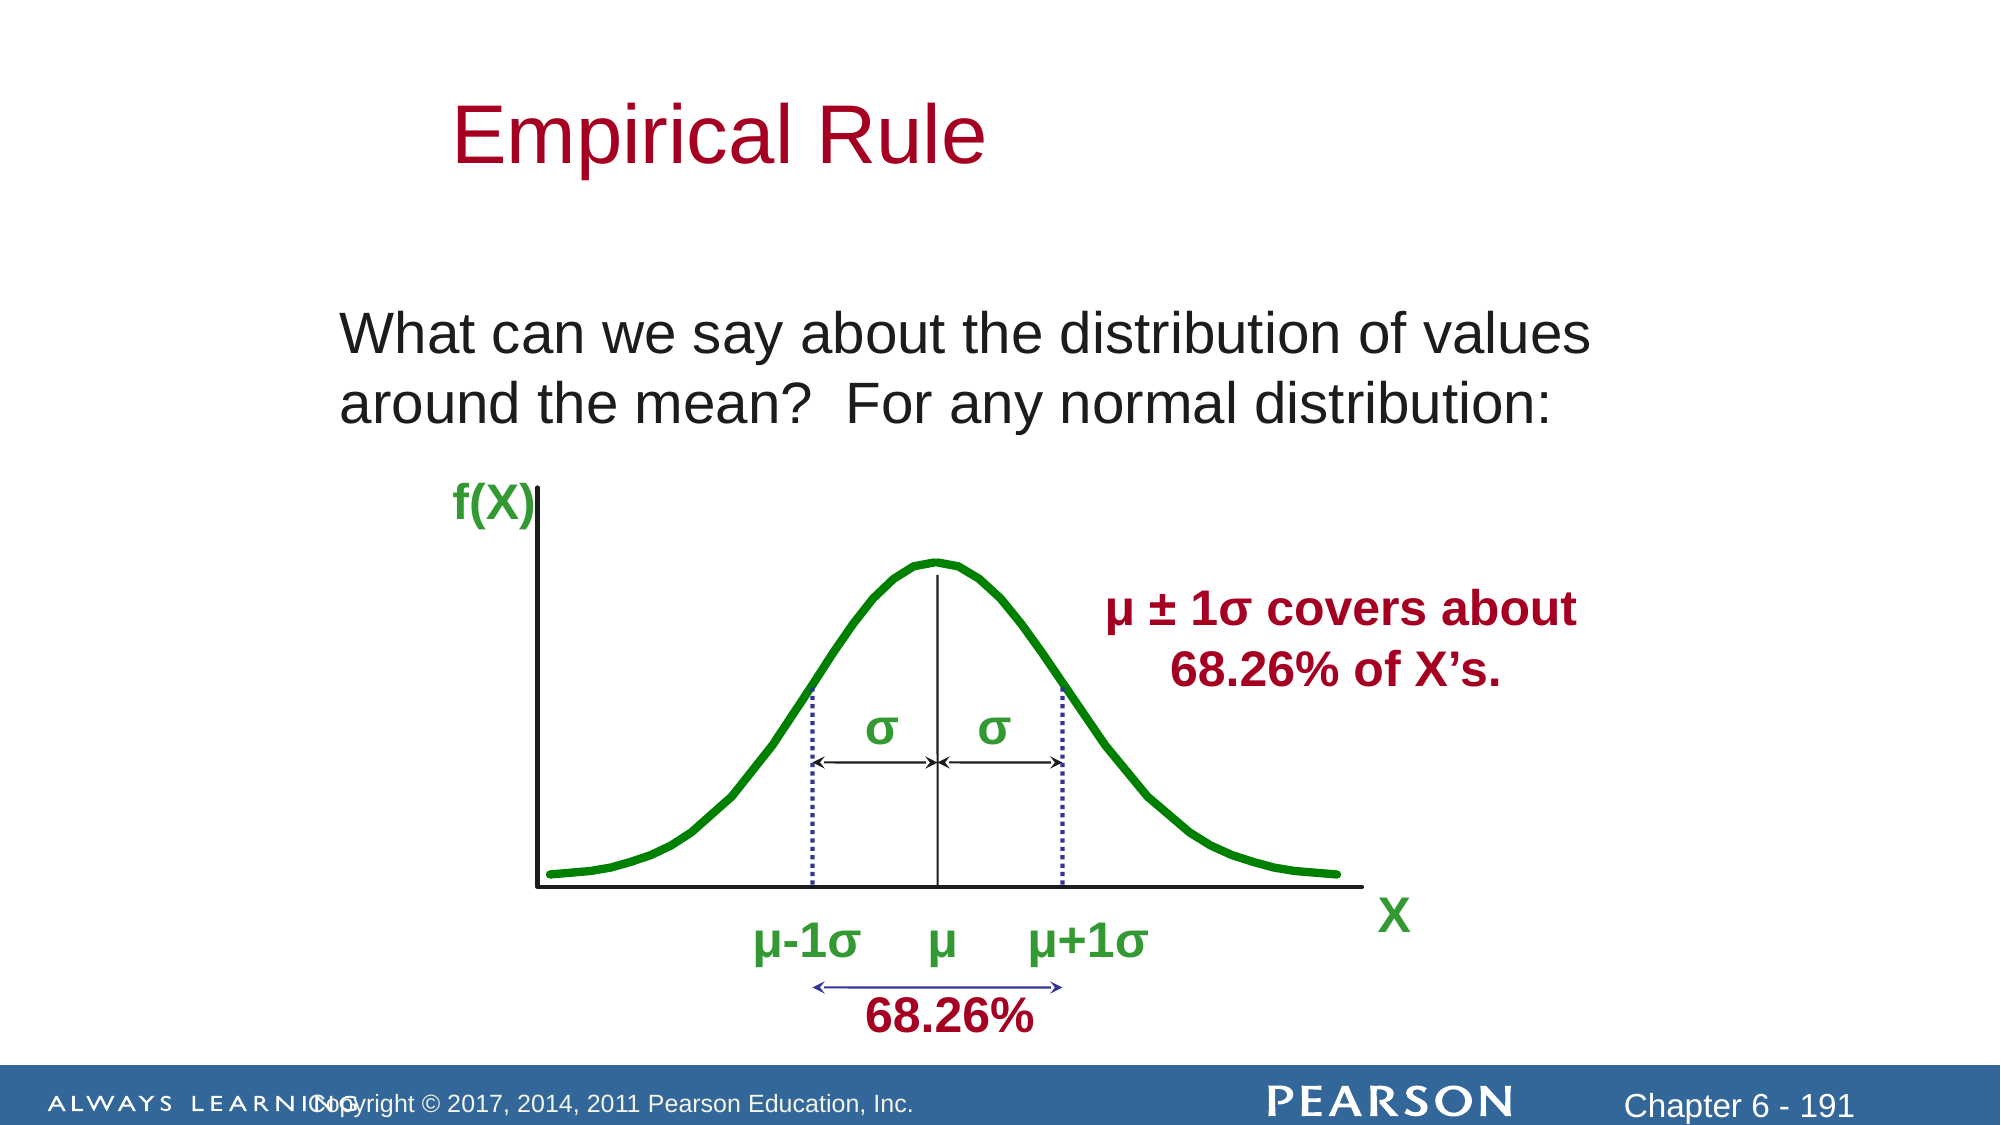

Empirical Rule
What can we say about the distribution of values around the mean?  For any normal distribution:
f(X)

  μ ± 1σ covers about 68.26% of X’s.

σ
σ

X
μ-1σ
μ
μ+1σ
68.26%